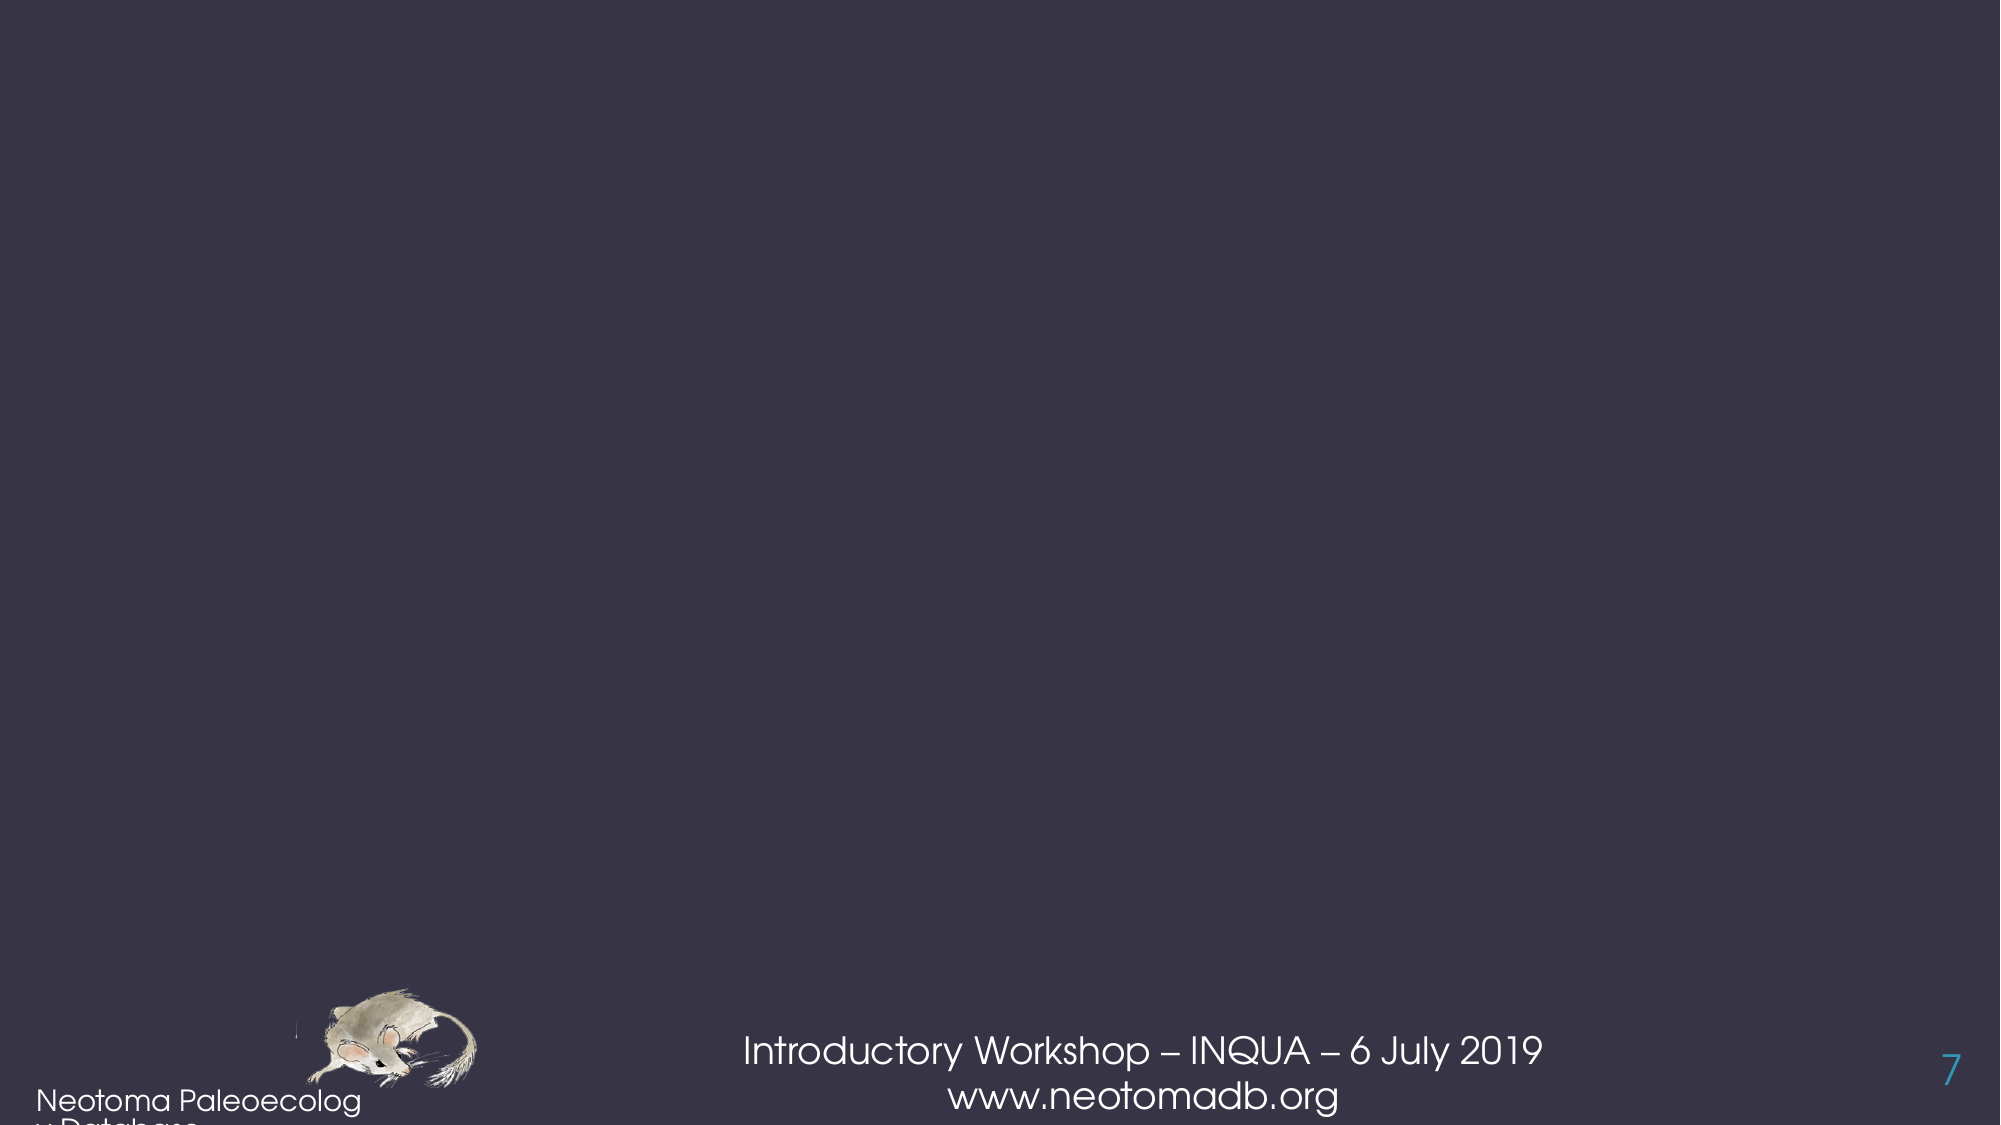

Introductory Workshop – INQUA – 6 July 2019 www.neotomadb.org
7
Neotoma Paleoecology Database